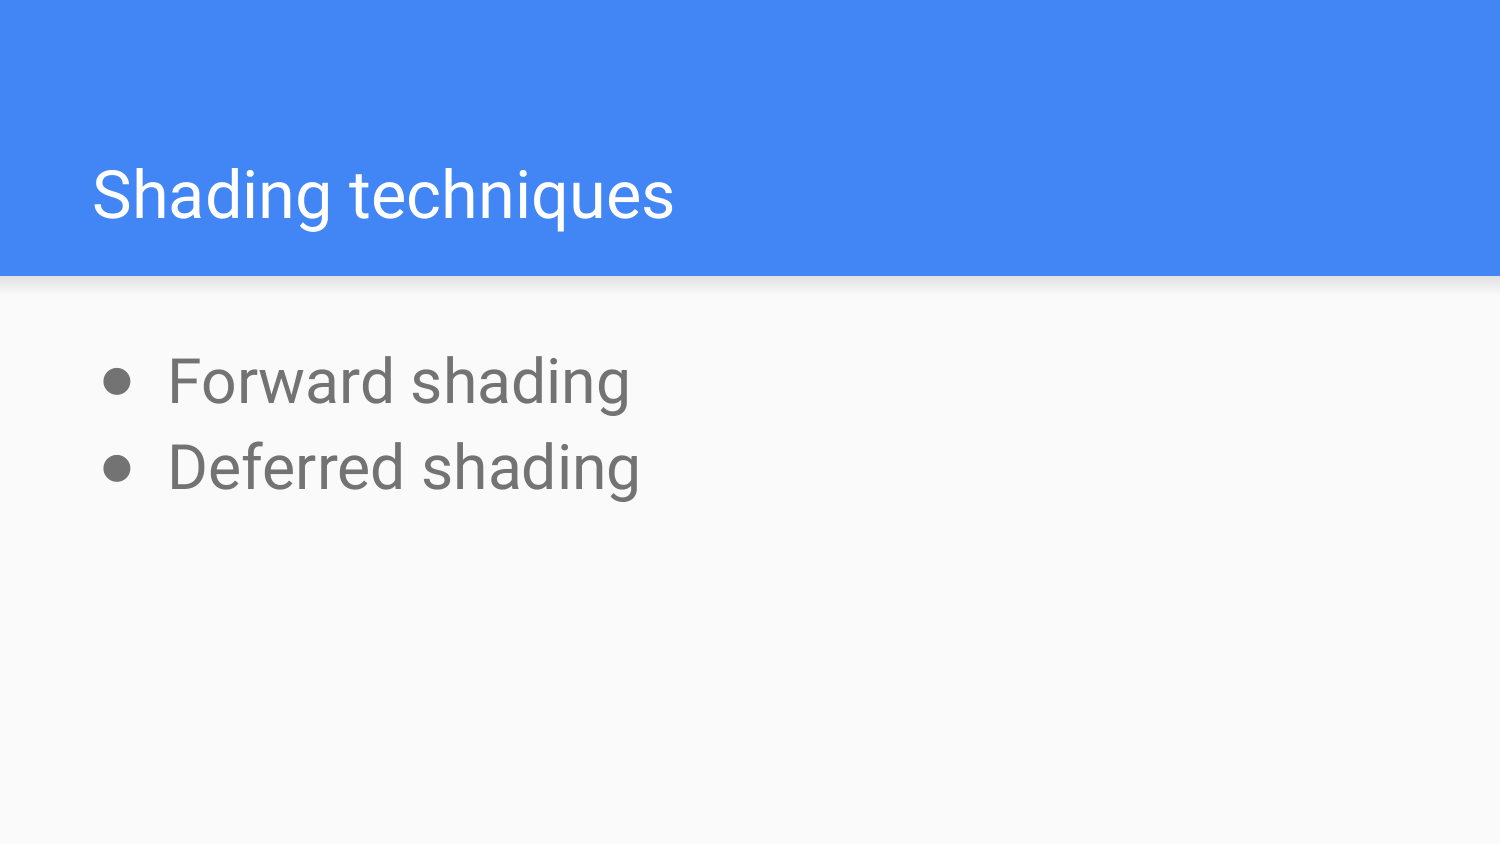

# Shading techniques
Forward shading
Deferred shading